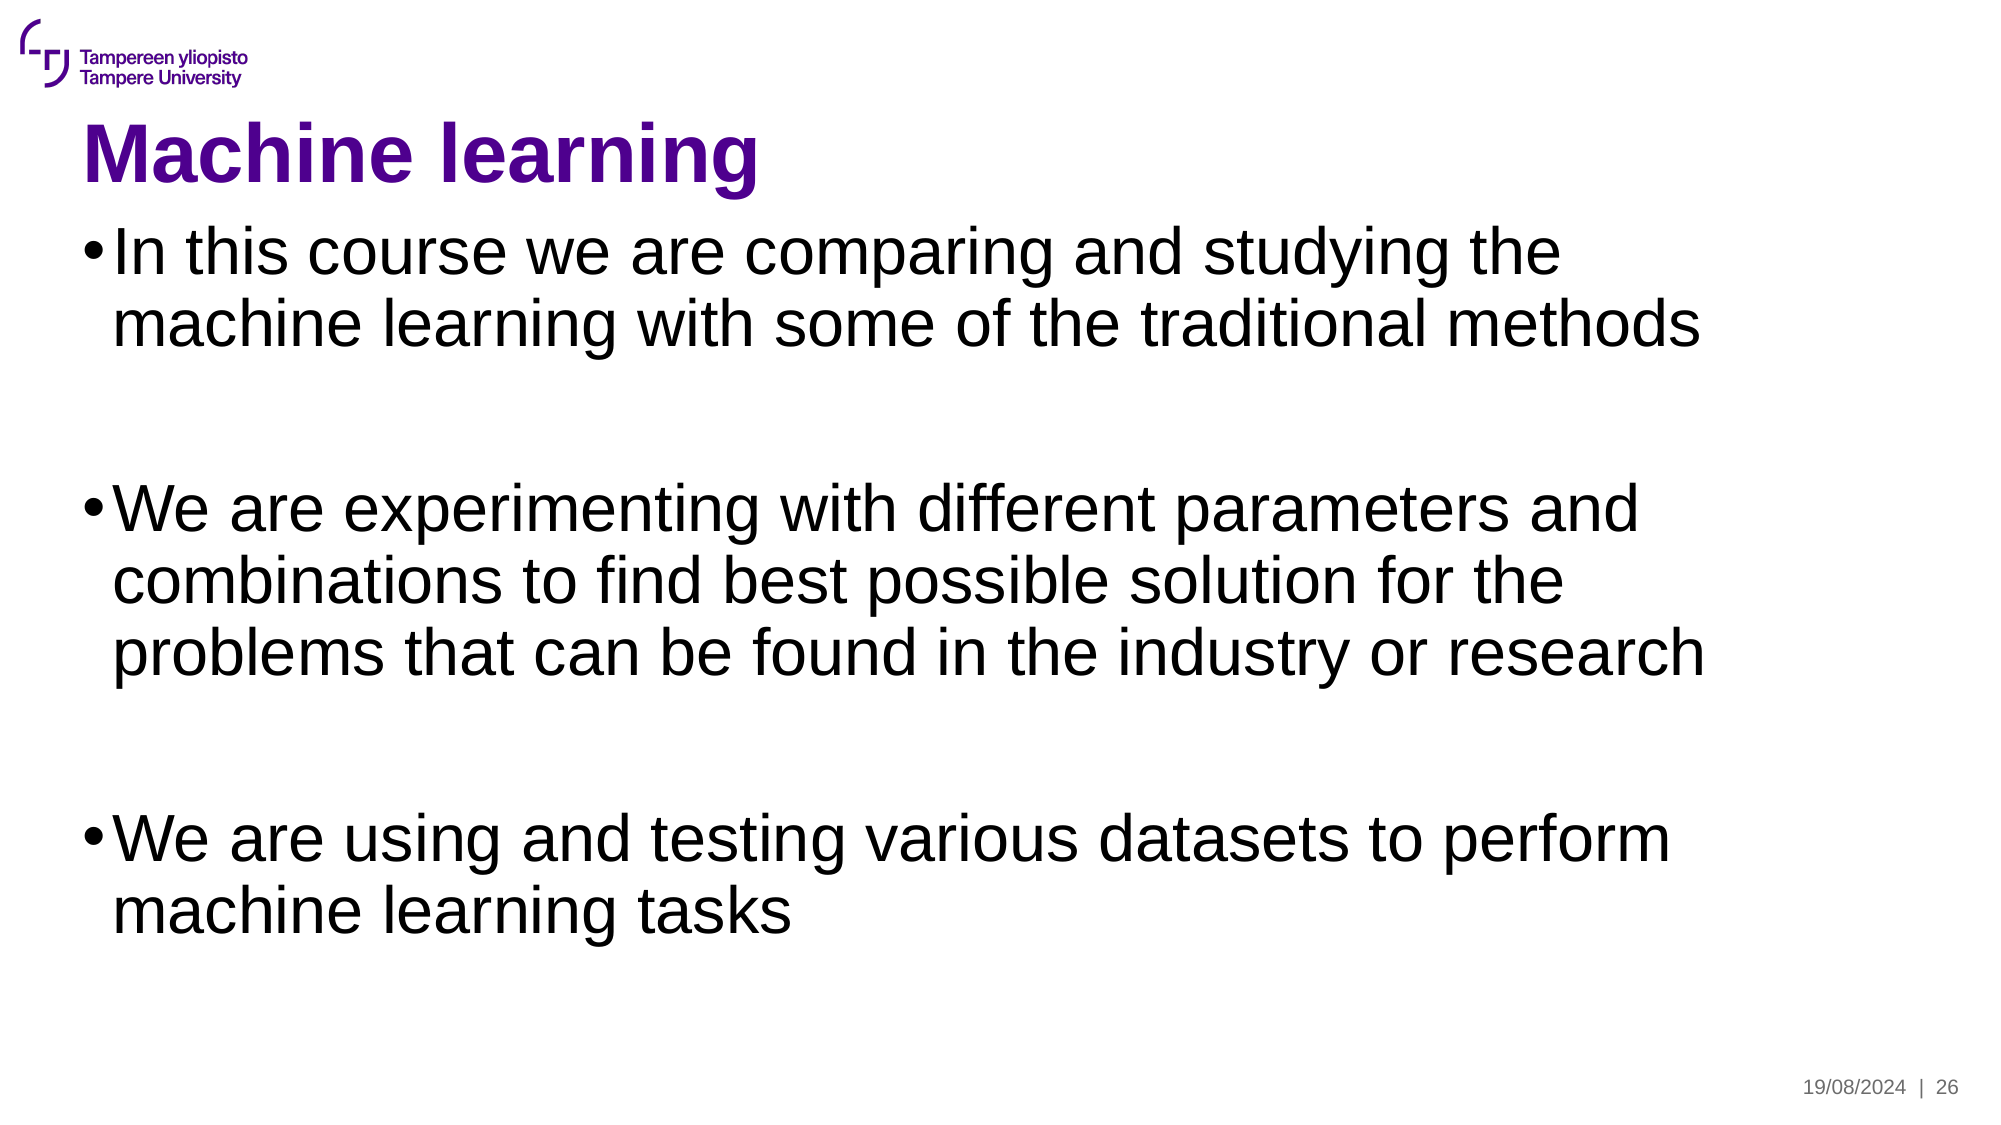

# Machine learning
In this course we are comparing and studying the machine learning with some of the traditional methods

We are experimenting with different parameters and combinations to find best possible solution for the problems that can be found in the industry or research

We are using and testing various datasets to perform machine learning tasks

19/08/2024
|  26